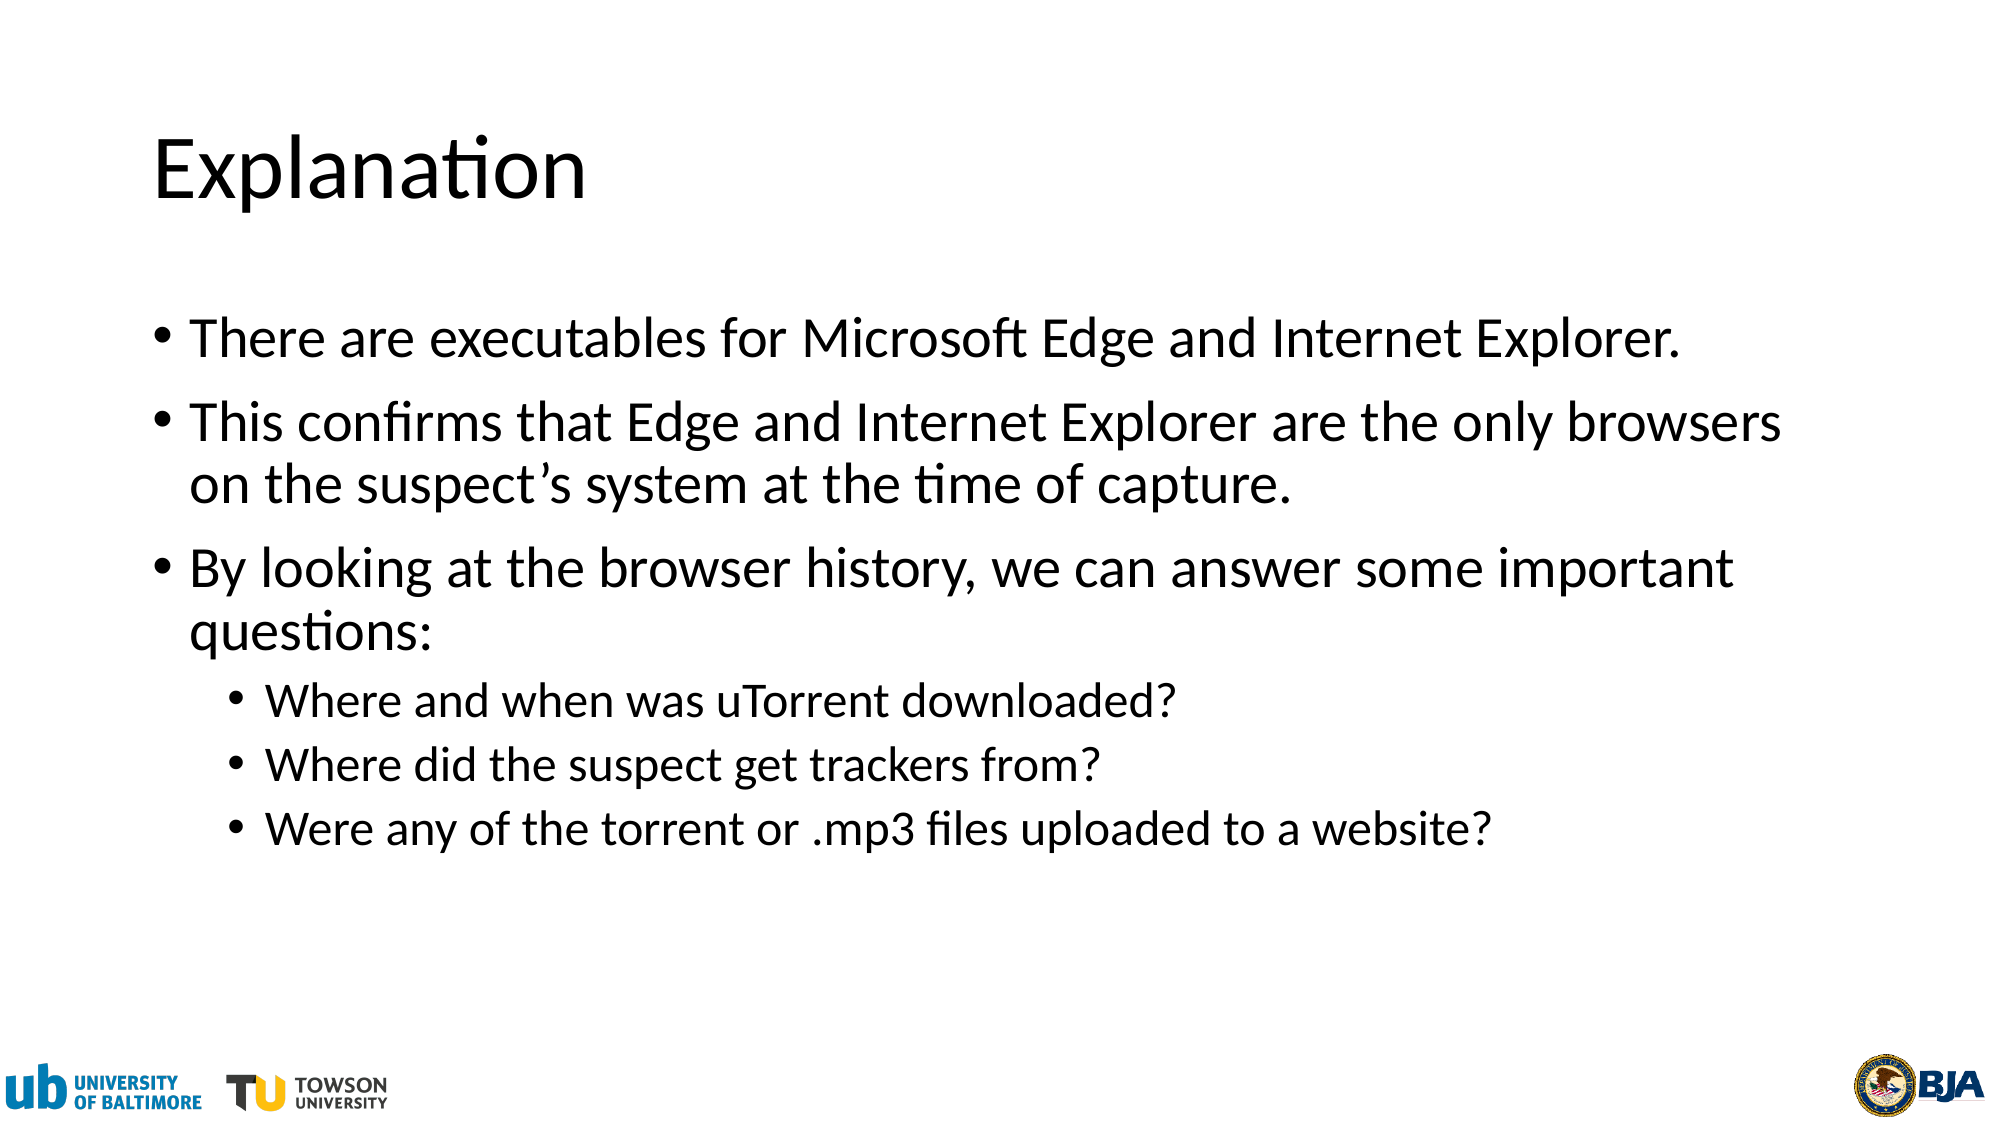

# Explanation
There are executables for Microsoft Edge and Internet Explorer.
This confirms that Edge and Internet Explorer are the only browsers on the suspect’s system at the time of capture.
By looking at the browser history, we can answer some important questions:
Where and when was uTorrent downloaded?
Where did the suspect get trackers from?
Were any of the torrent or .mp3 files uploaded to a website?